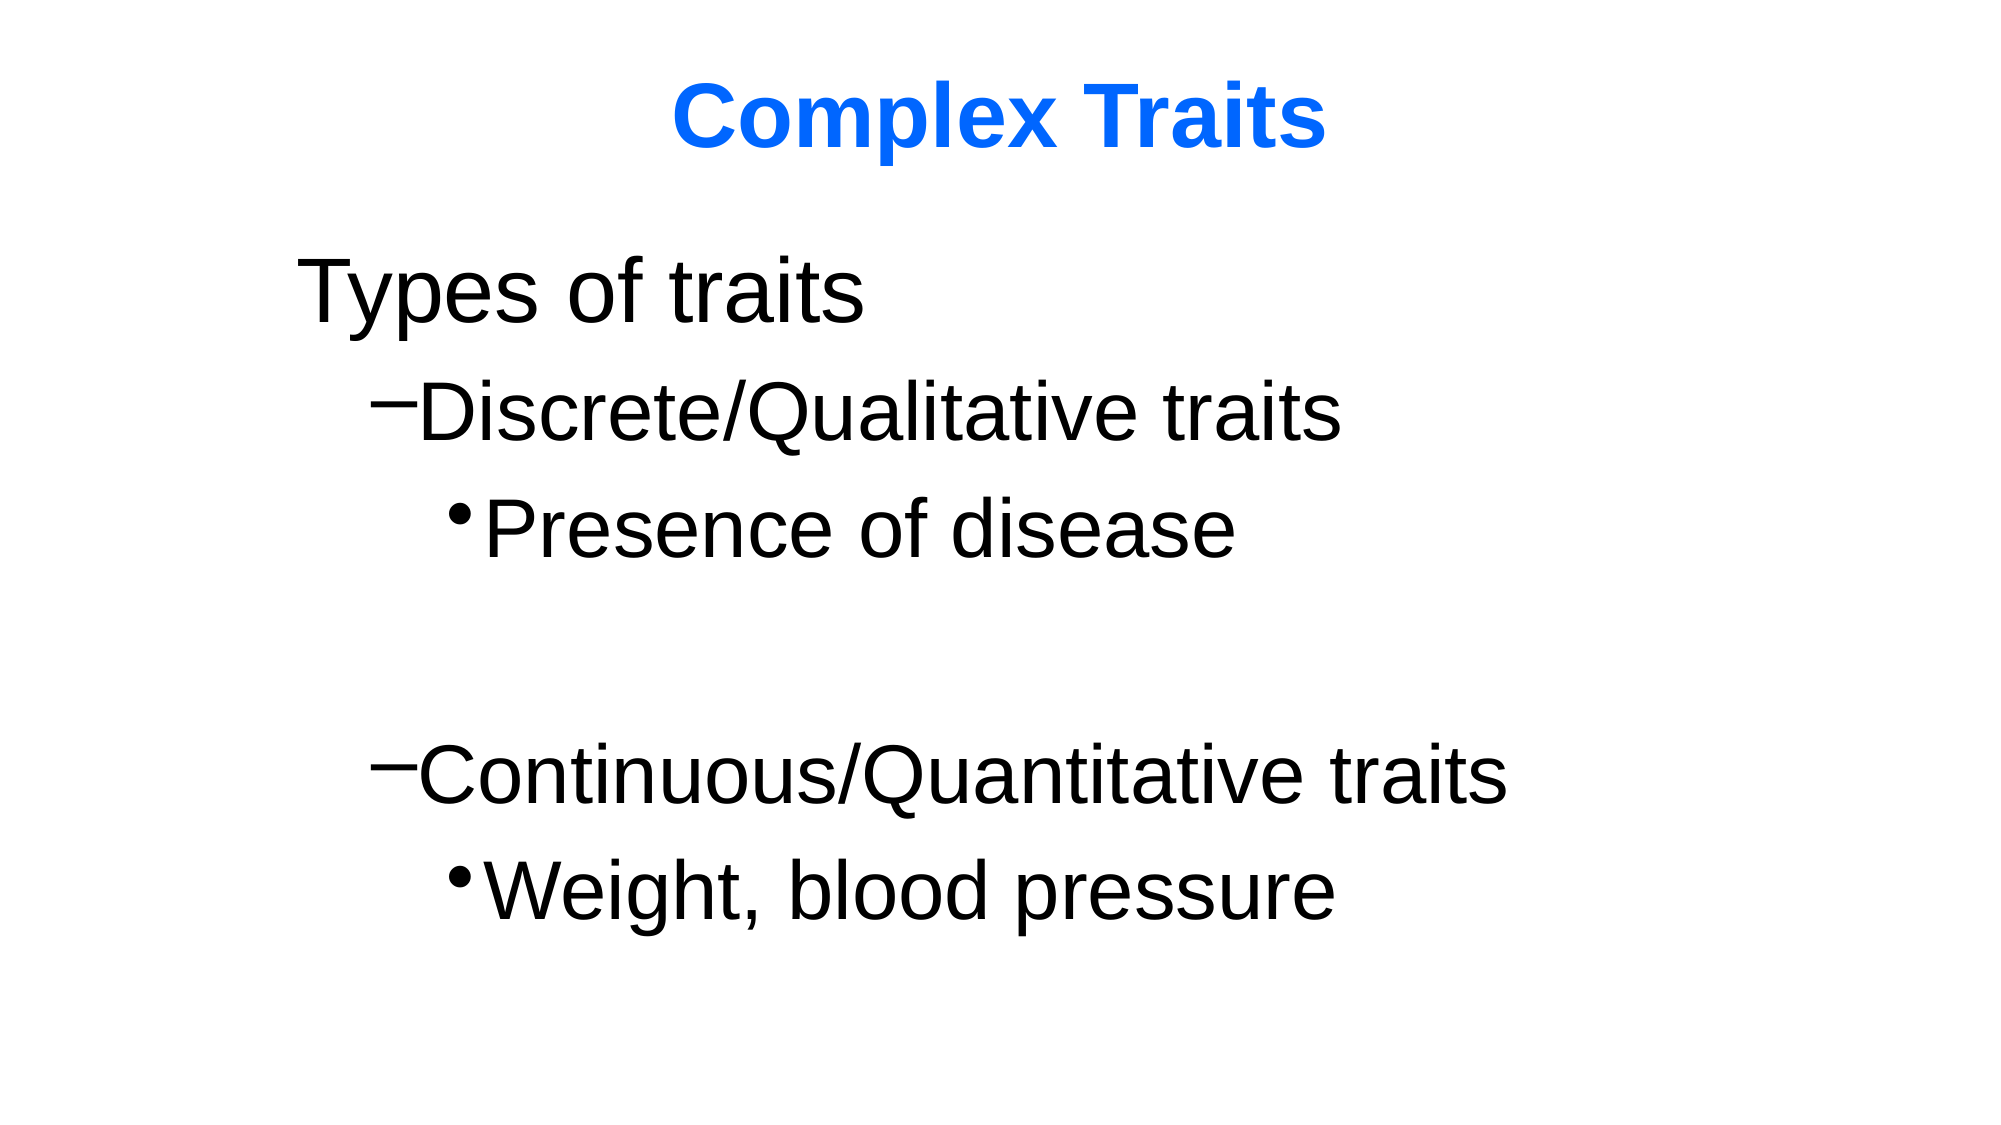

Complex Traits
Types of traits
Discrete/Qualitative traits
Presence of disease

Continuous/Quantitative traits
Weight, blood pressure